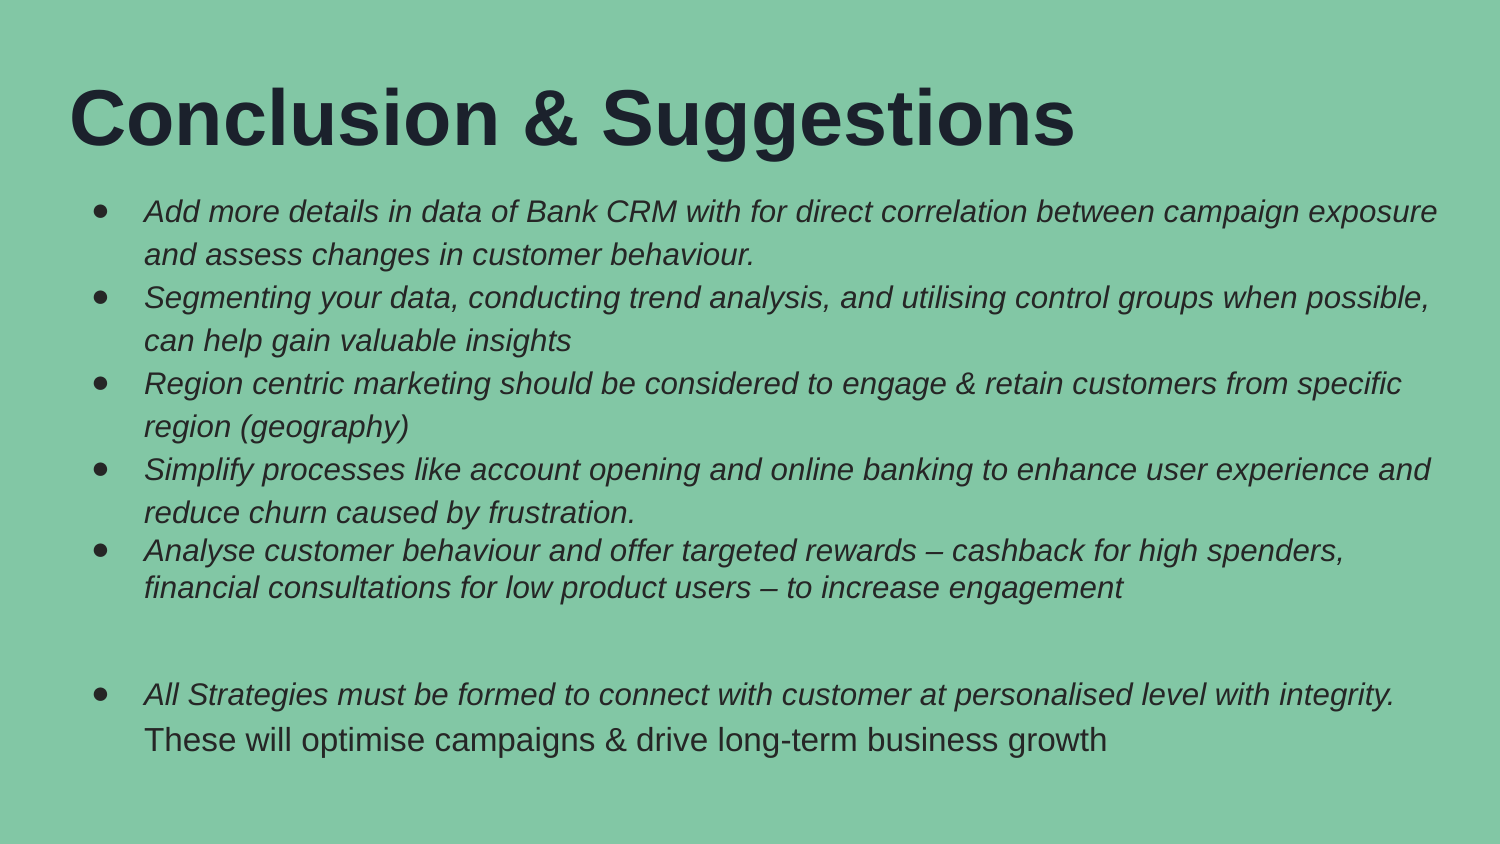

Conclusion & Suggestions
Add more details in data of Bank CRM with for direct correlation between campaign exposure and assess changes in customer behaviour.
Segmenting your data, conducting trend analysis, and utilising control groups when possible, can help gain valuable insights
Region centric marketing should be considered to engage & retain customers from specific region (geography)
Simplify processes like account opening and online banking to enhance user experience and reduce churn caused by frustration.
Analyse customer behaviour and offer targeted rewards – cashback for high spenders, financial consultations for low product users – to increase engagement

All Strategies must be formed to connect with customer at personalised level with integrity. These will optimise campaigns & drive long-term business growth